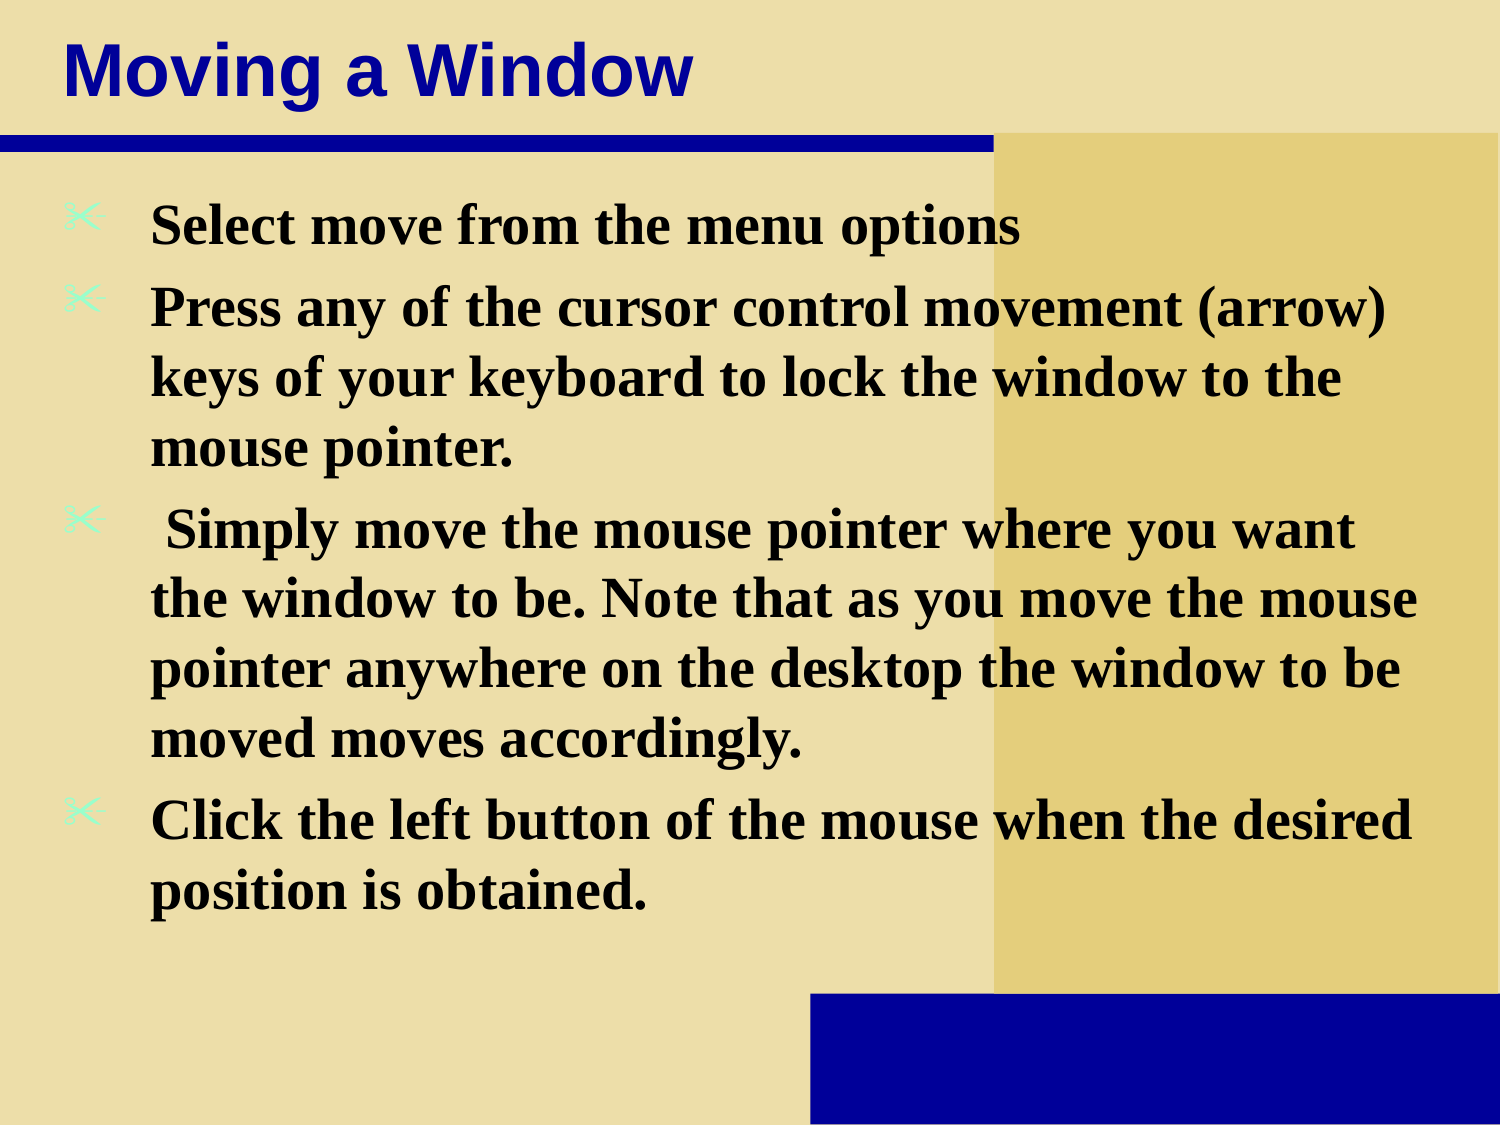

# Moving a Window
Select move from the menu options
Press any of the cursor control movement (arrow) keys of your keyboard to lock the window to the mouse pointer.
 Simply move the mouse pointer where you want the window to be. Note that as you move the mouse pointer anywhere on the desktop the window to be moved moves accordingly.
Click the left button of the mouse when the desired position is obtained.